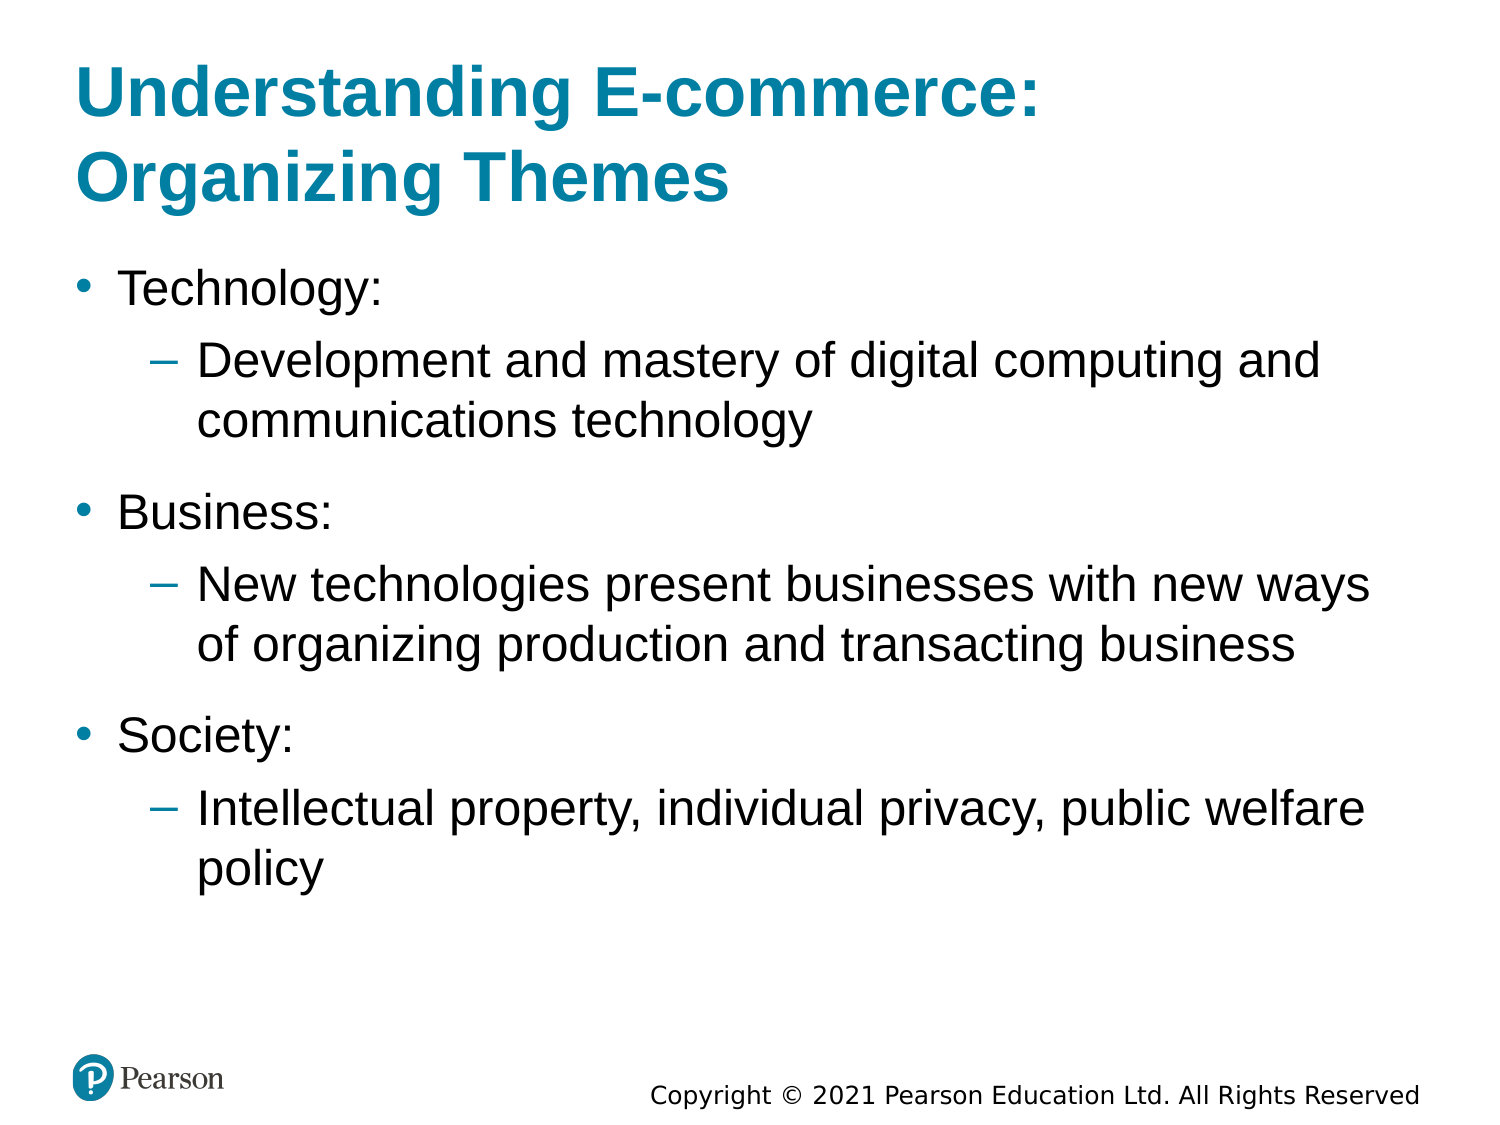

# Understanding E-commerce: Organizing Themes
Technology:
Development and mastery of digital computing and communications technology
Business:
New technologies present businesses with new ways of organizing production and transacting business
Society:
Intellectual property, individual privacy, public welfare policy